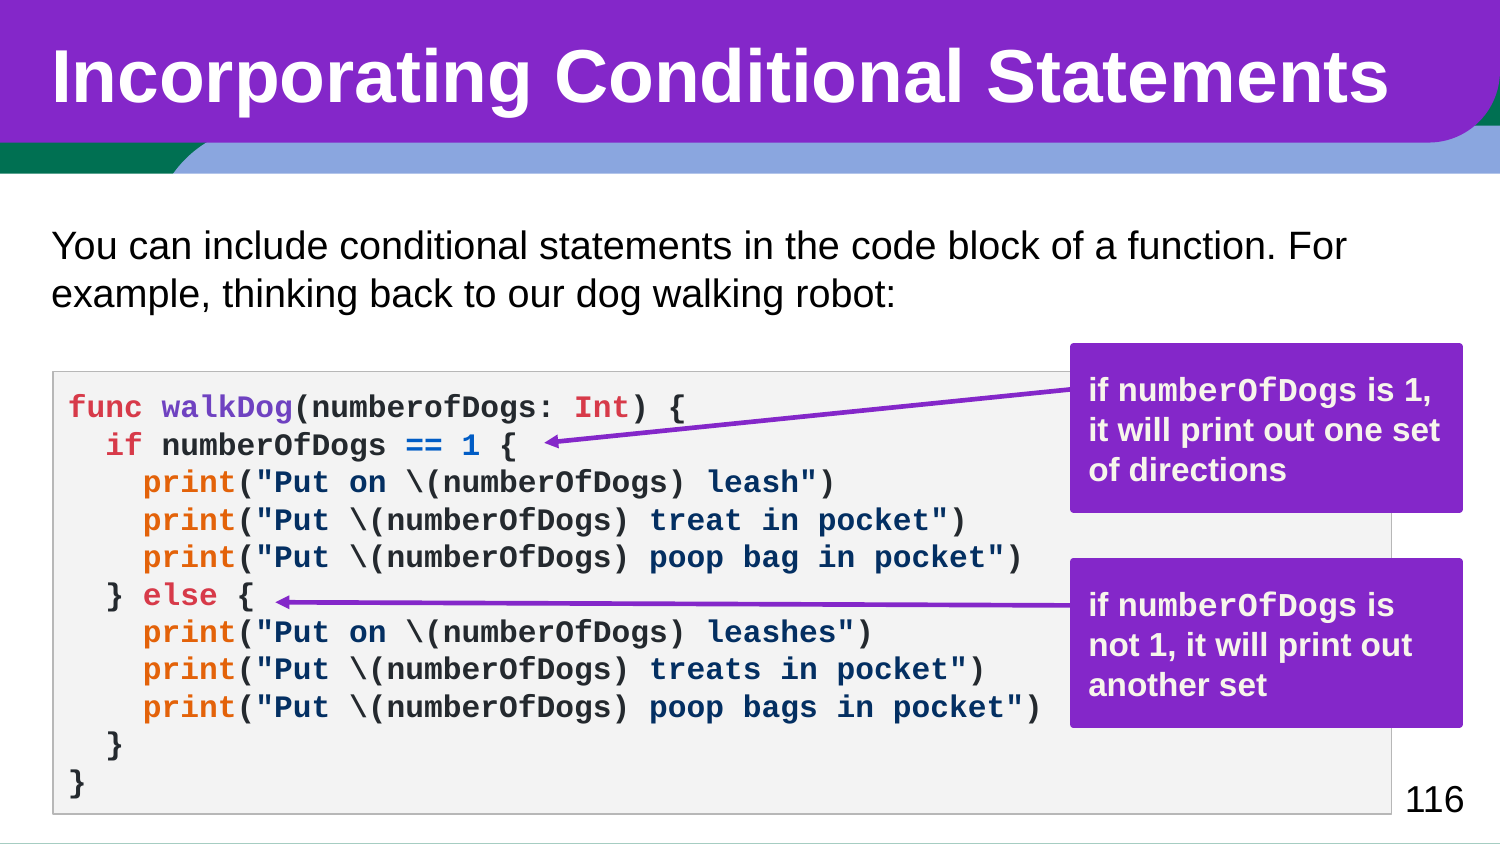

# Incorporating Conditional Statements
You can include conditional statements in the code block of a function. For example, thinking back to our dog walking robot:
if numberOfDogs is 1, it will print out one set of directions
func walkDog(numberofDogs: Int) {
  if numberOfDogs == 1 {
    print("Put on \(numberOfDogs) leash")
    print("Put \(numberOfDogs) treat in pocket")
    print("Put \(numberOfDogs) poop bag in pocket")
  } else {
    print("Put on \(numberOfDogs) leashes")
    print("Put \(numberOfDogs) treats in pocket")
    print("Put \(numberOfDogs) poop bags in pocket")
  }
}
if numberOfDogs is not 1, it will print out another set